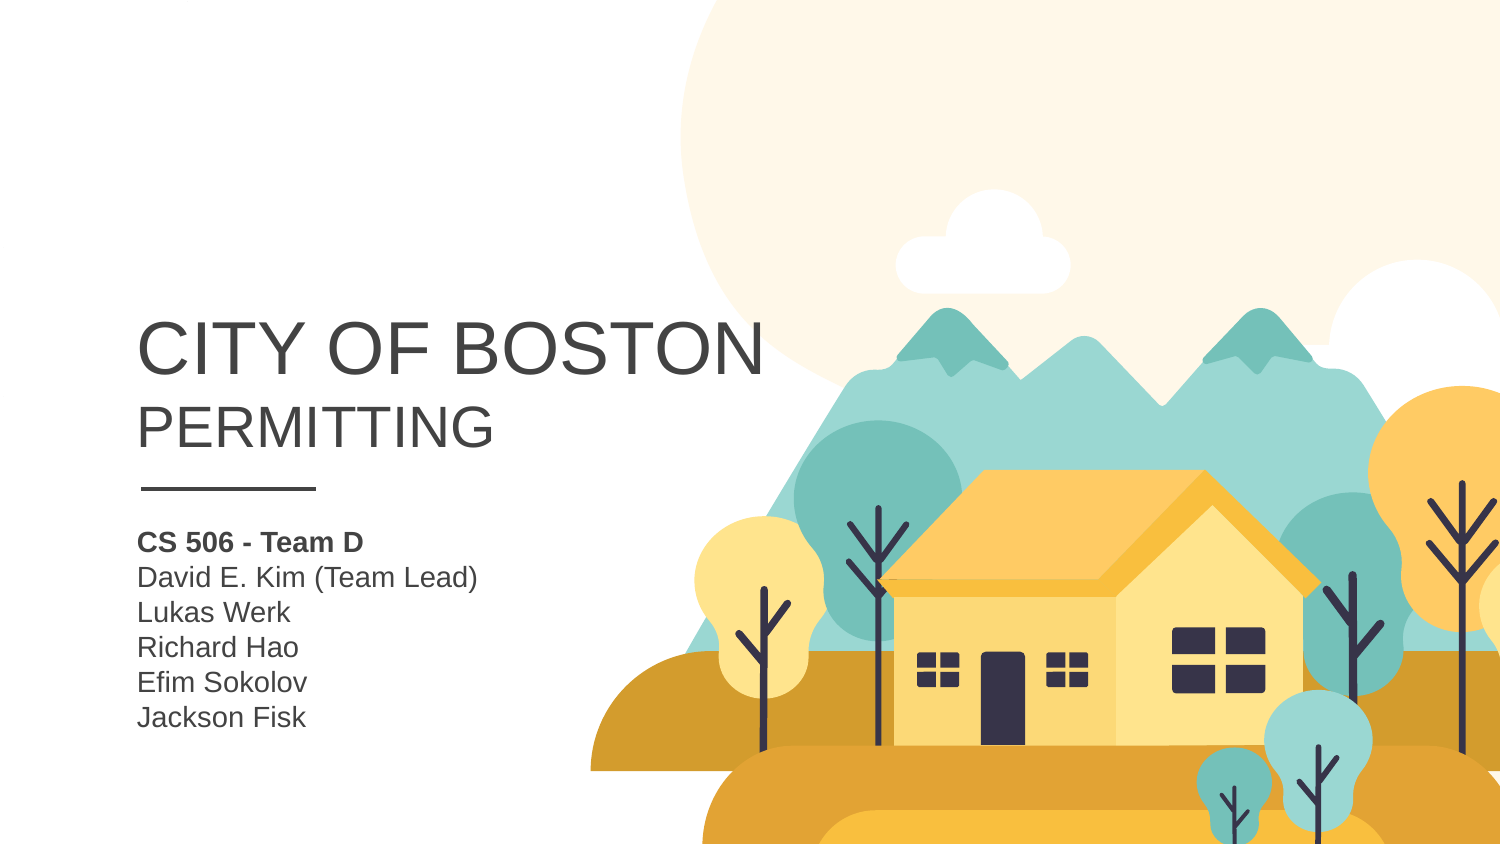

# CITY OF BOSTON
PERMITTING

CS 506 - Team D
David E. Kim (Team Lead)
Lukas Werk
Richard Hao
Efim Sokolov
Jackson Fisk